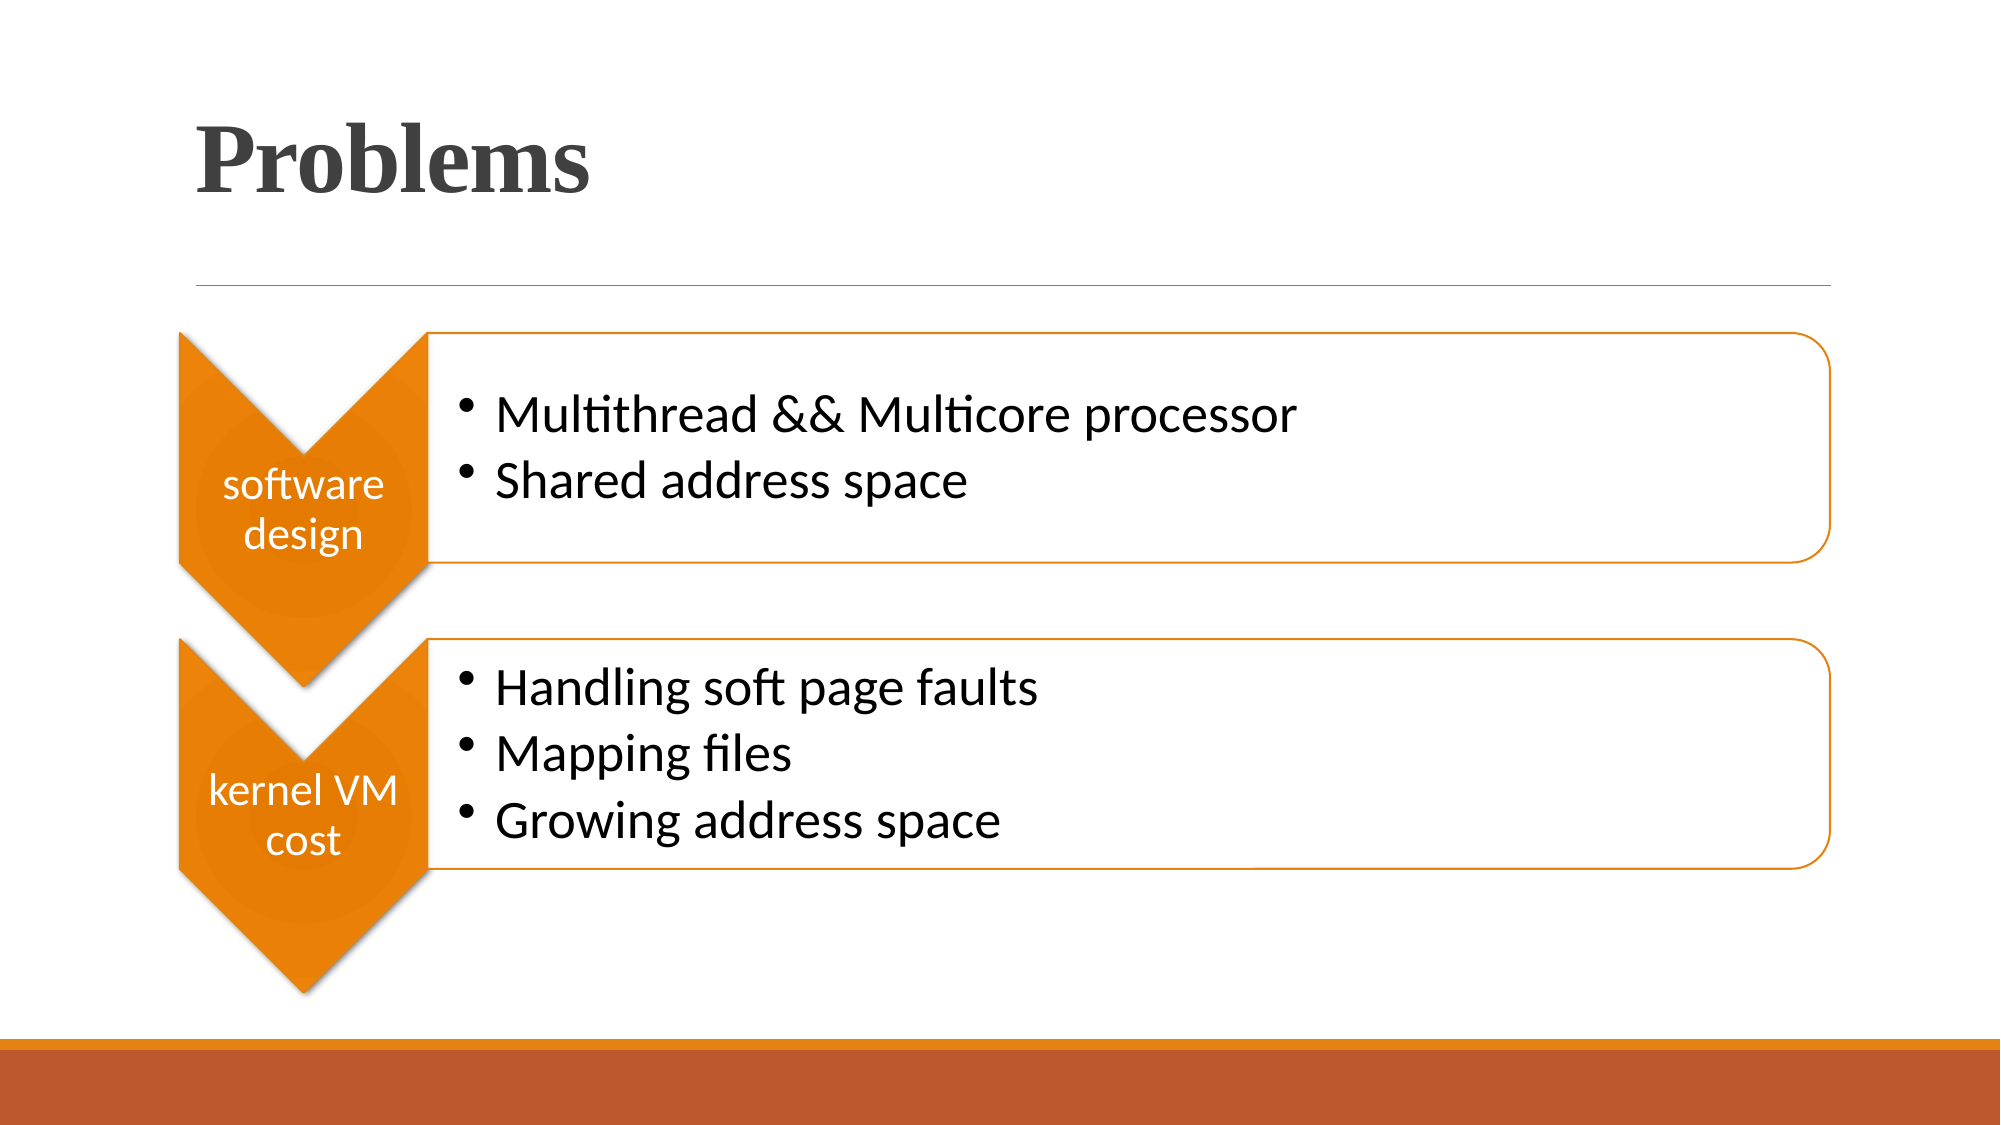

# Problems
software design
Multithread && Multicore processor
Shared address space
kernel VM cost
Handling soft page faults
Mapping files
Growing address space